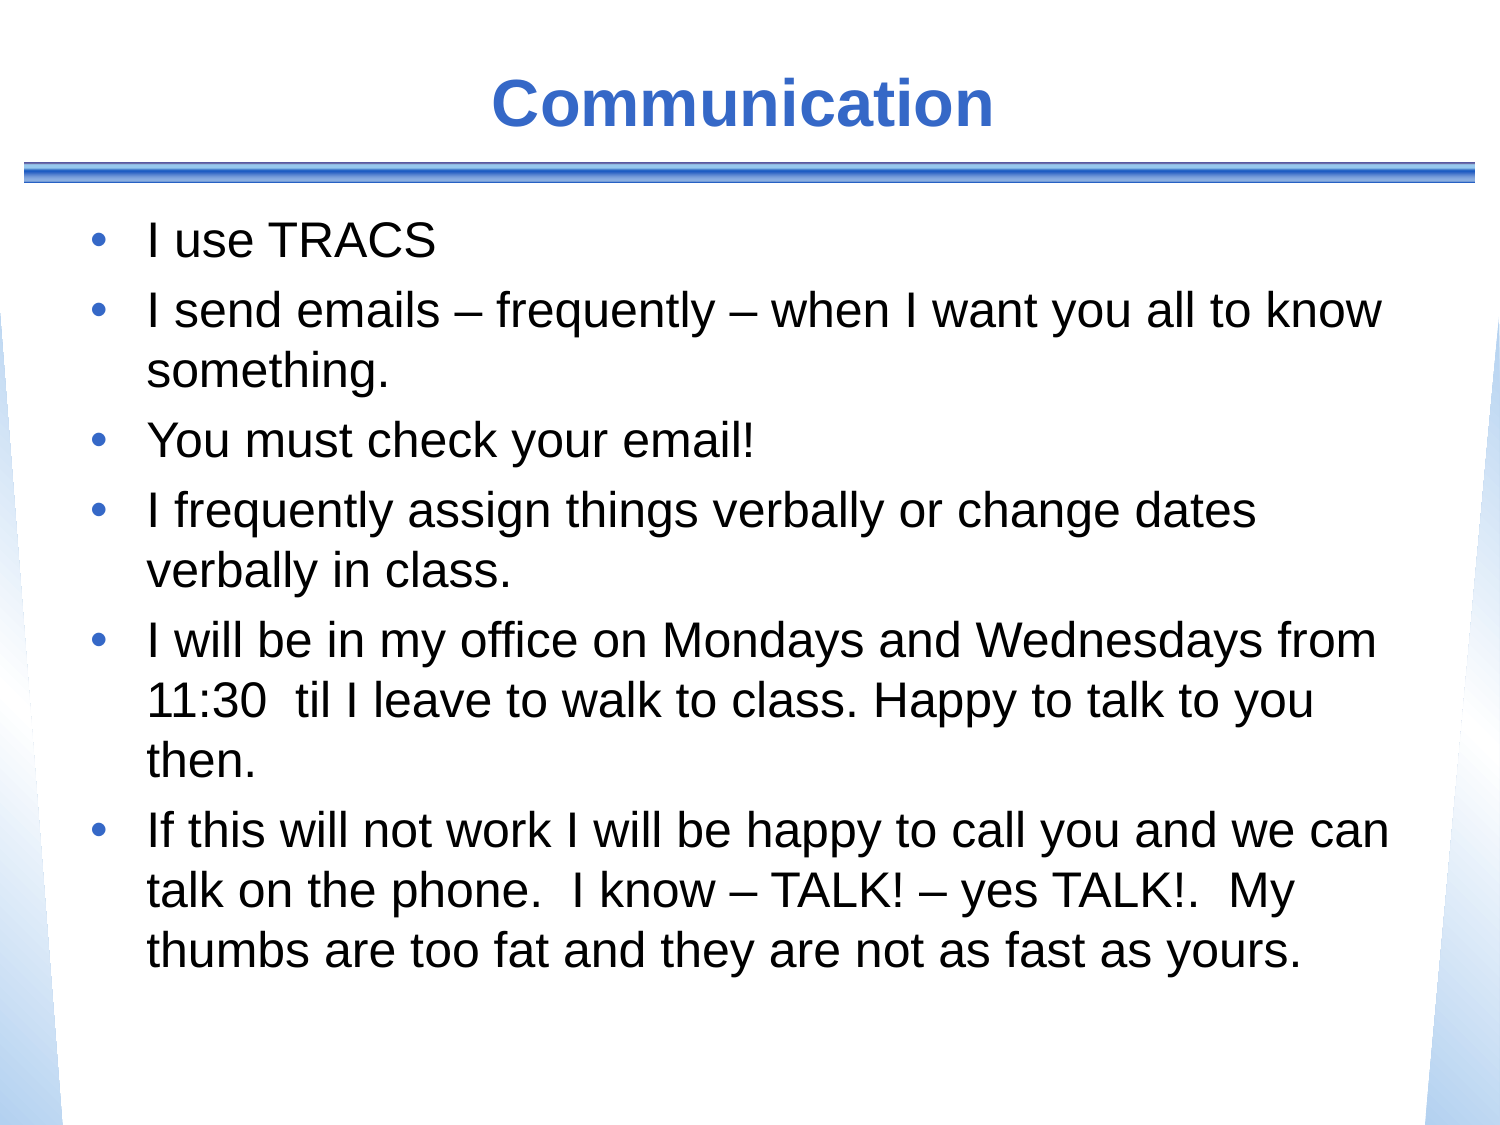

# Communication
I use TRACS
I send emails – frequently – when I want you all to know something.
You must check your email!
I frequently assign things verbally or change dates verbally in class.
I will be in my office on Mondays and Wednesdays from 11:30  til I leave to walk to class. Happy to talk to you then.
If this will not work I will be happy to call you and we can talk on the phone.  I know – TALK! – yes TALK!.  My thumbs are too fat and they are not as fast as yours.